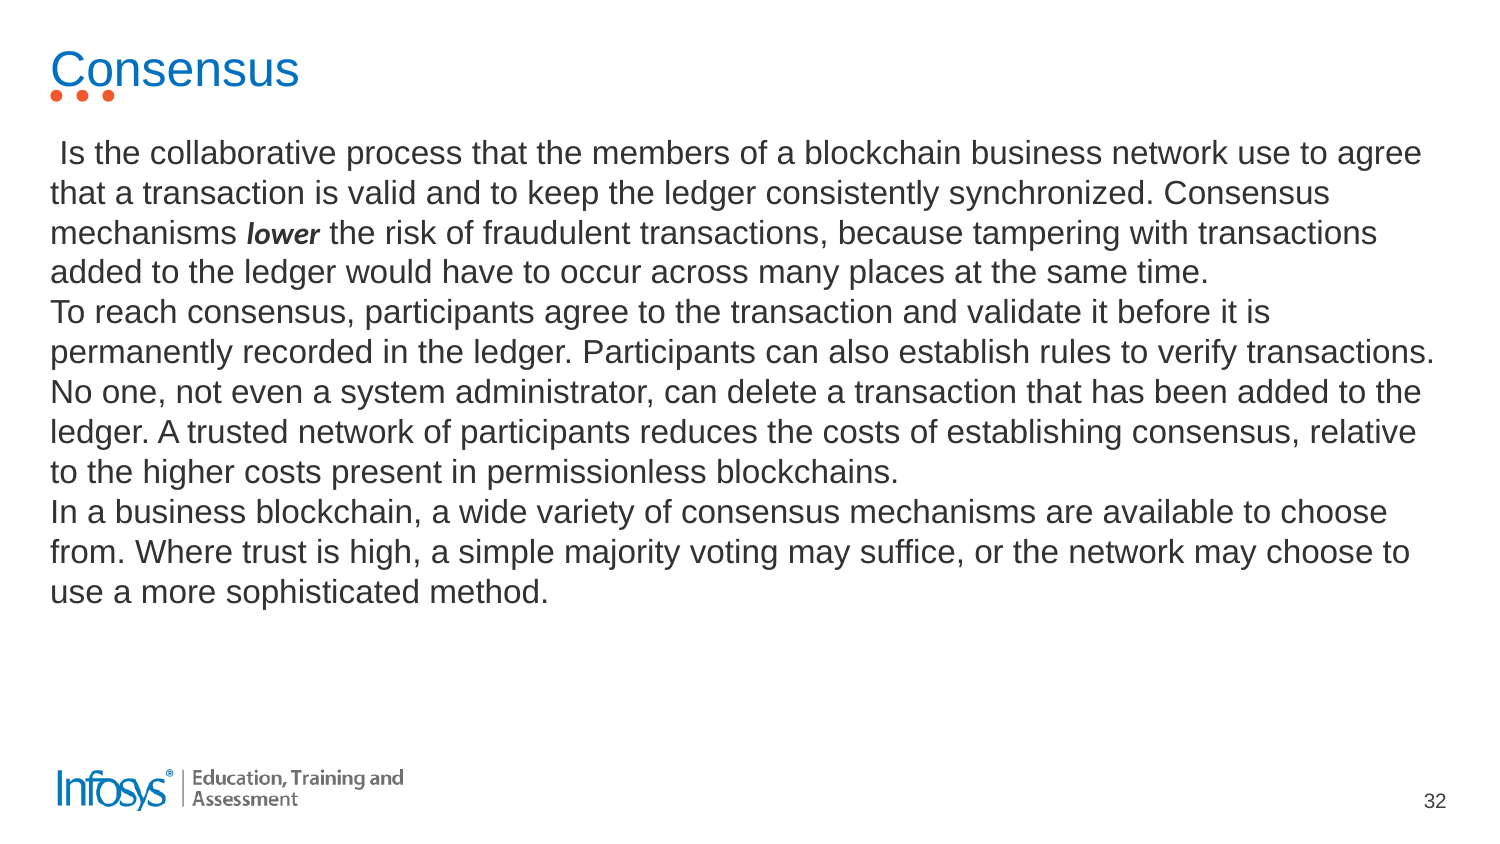

# Consensus
 Is the collaborative process that the members of a blockchain business network use to agree that a transaction is valid and to keep the ledger consistently synchronized. Consensus mechanisms lower the risk of fraudulent transactions, because tampering with transactions added to the ledger would have to occur across many places at the same time.
To reach consensus, participants agree to the transaction and validate it before it is permanently recorded in the ledger. Participants can also establish rules to verify transactions. No one, not even a system administrator, can delete a transaction that has been added to the ledger. A trusted network of participants reduces the costs of establishing consensus, relative to the higher costs present in permissionless blockchains.
In a business blockchain, a wide variety of consensus mechanisms are available to choose from. Where trust is high, a simple majority voting may suffice, or the network may choose to use a more sophisticated method.
32